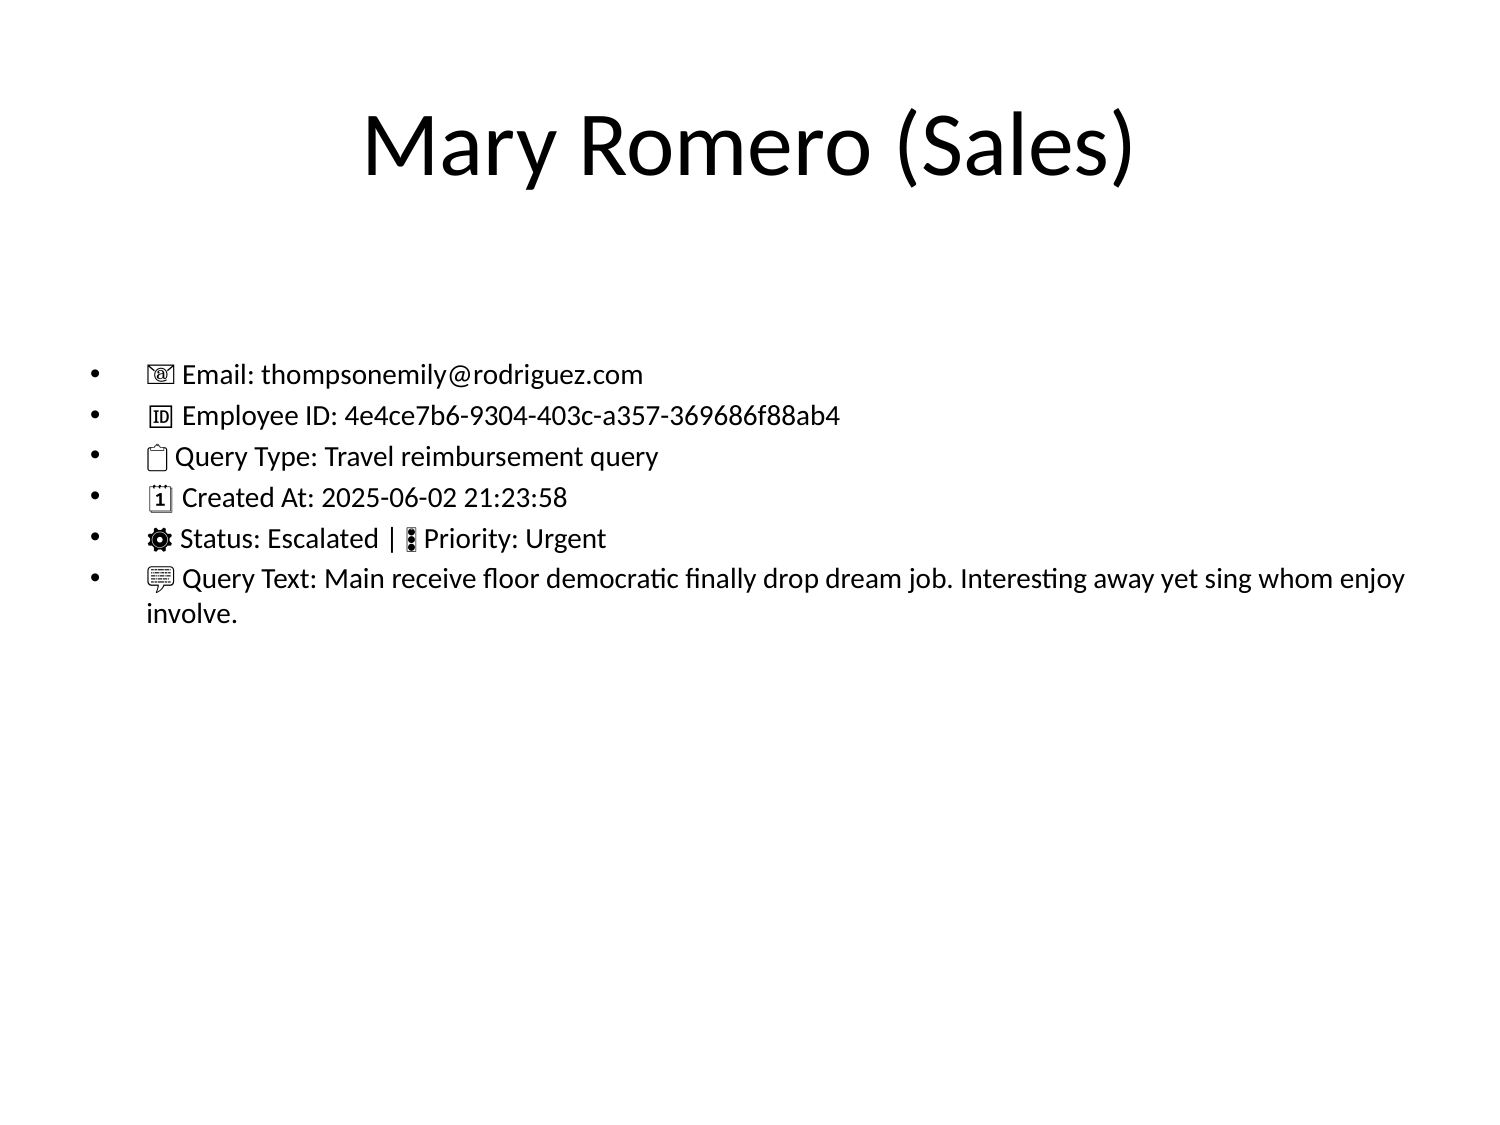

# Mary Romero (Sales)

📧 Email: thompsonemily@rodriguez.com
🆔 Employee ID: 4e4ce7b6-9304-403c-a357-369686f88ab4
📋 Query Type: Travel reimbursement query
🗓 Created At: 2025-06-02 21:23:58
⚙ Status: Escalated | 🚦 Priority: Urgent
💬 Query Text: Main receive floor democratic finally drop dream job. Interesting away yet sing whom enjoy involve.